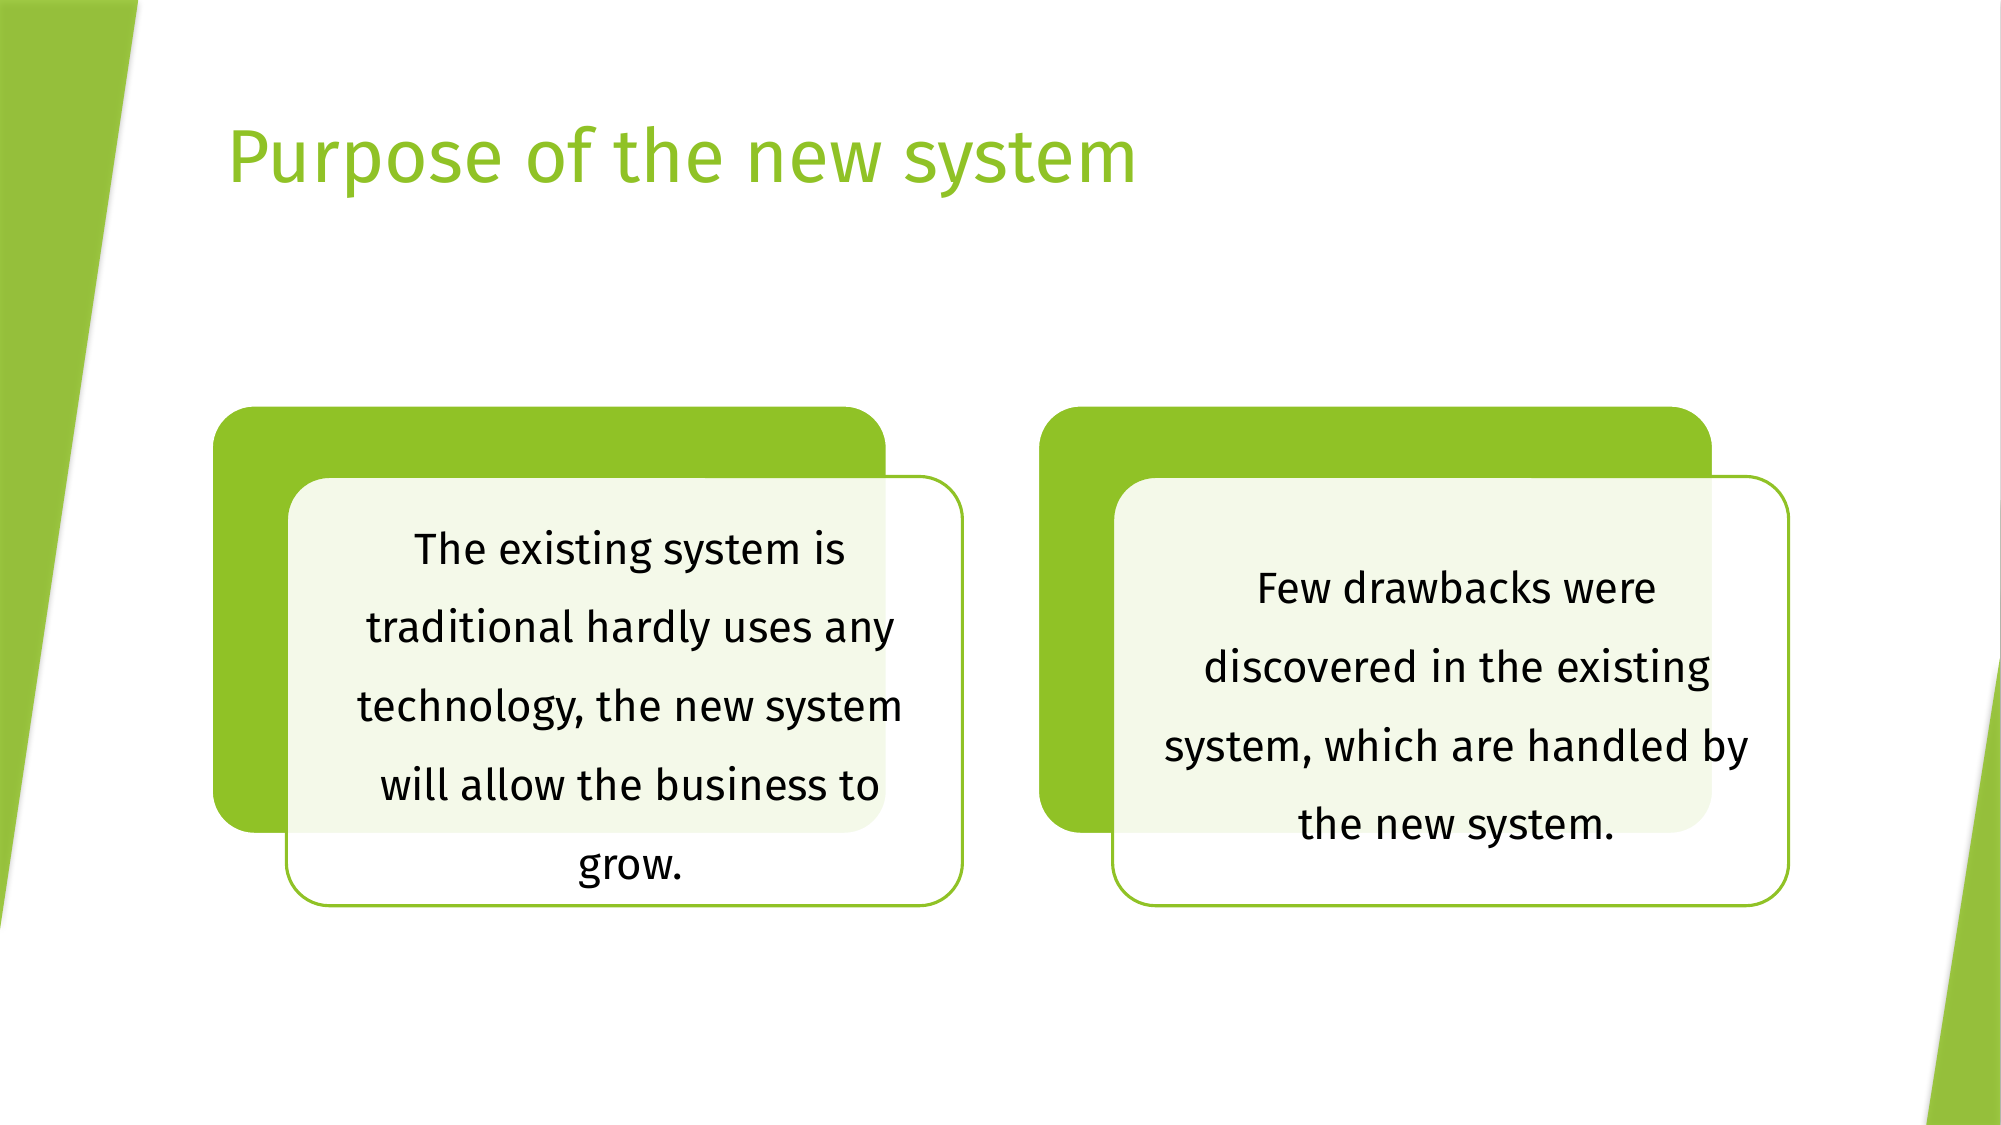

# Purpose of the new system
The existing system is traditional hardly uses any technology, the new system will allow the business to grow.
Few drawbacks were discovered in the existing system, which are handled by the new system.